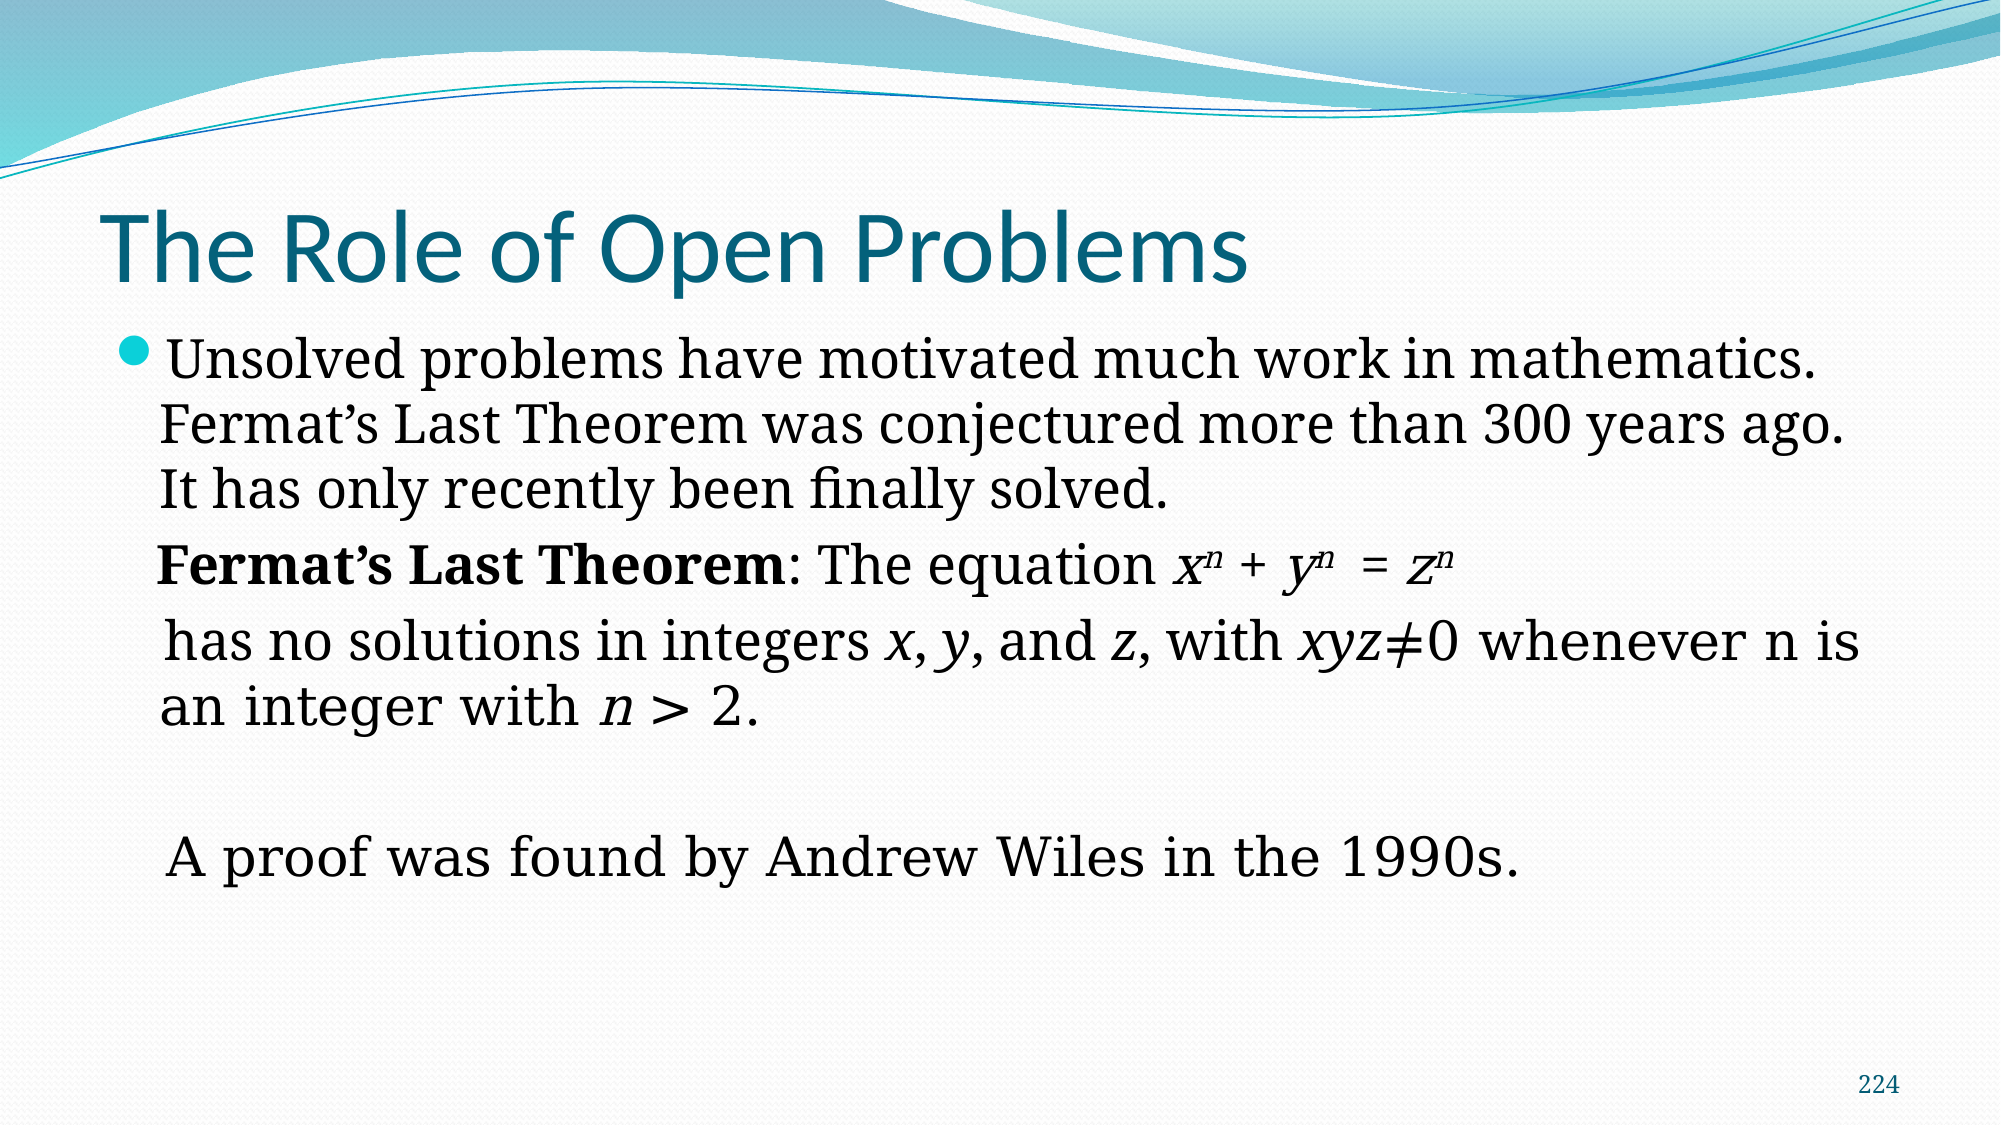

# The Role of Open Problems
Unsolved problems have motivated much work in mathematics. Fermat’s Last Theorem was conjectured more than 300 years ago. It has only recently been finally solved.
   Fermat’s Last Theorem: The equation xn  + yn   = zn
     has no solutions in integers x, y, and z, with xyz≠0 whenever n is an integer with n > 2.

   A proof was found by Andrew Wiles in the 1990s.
224